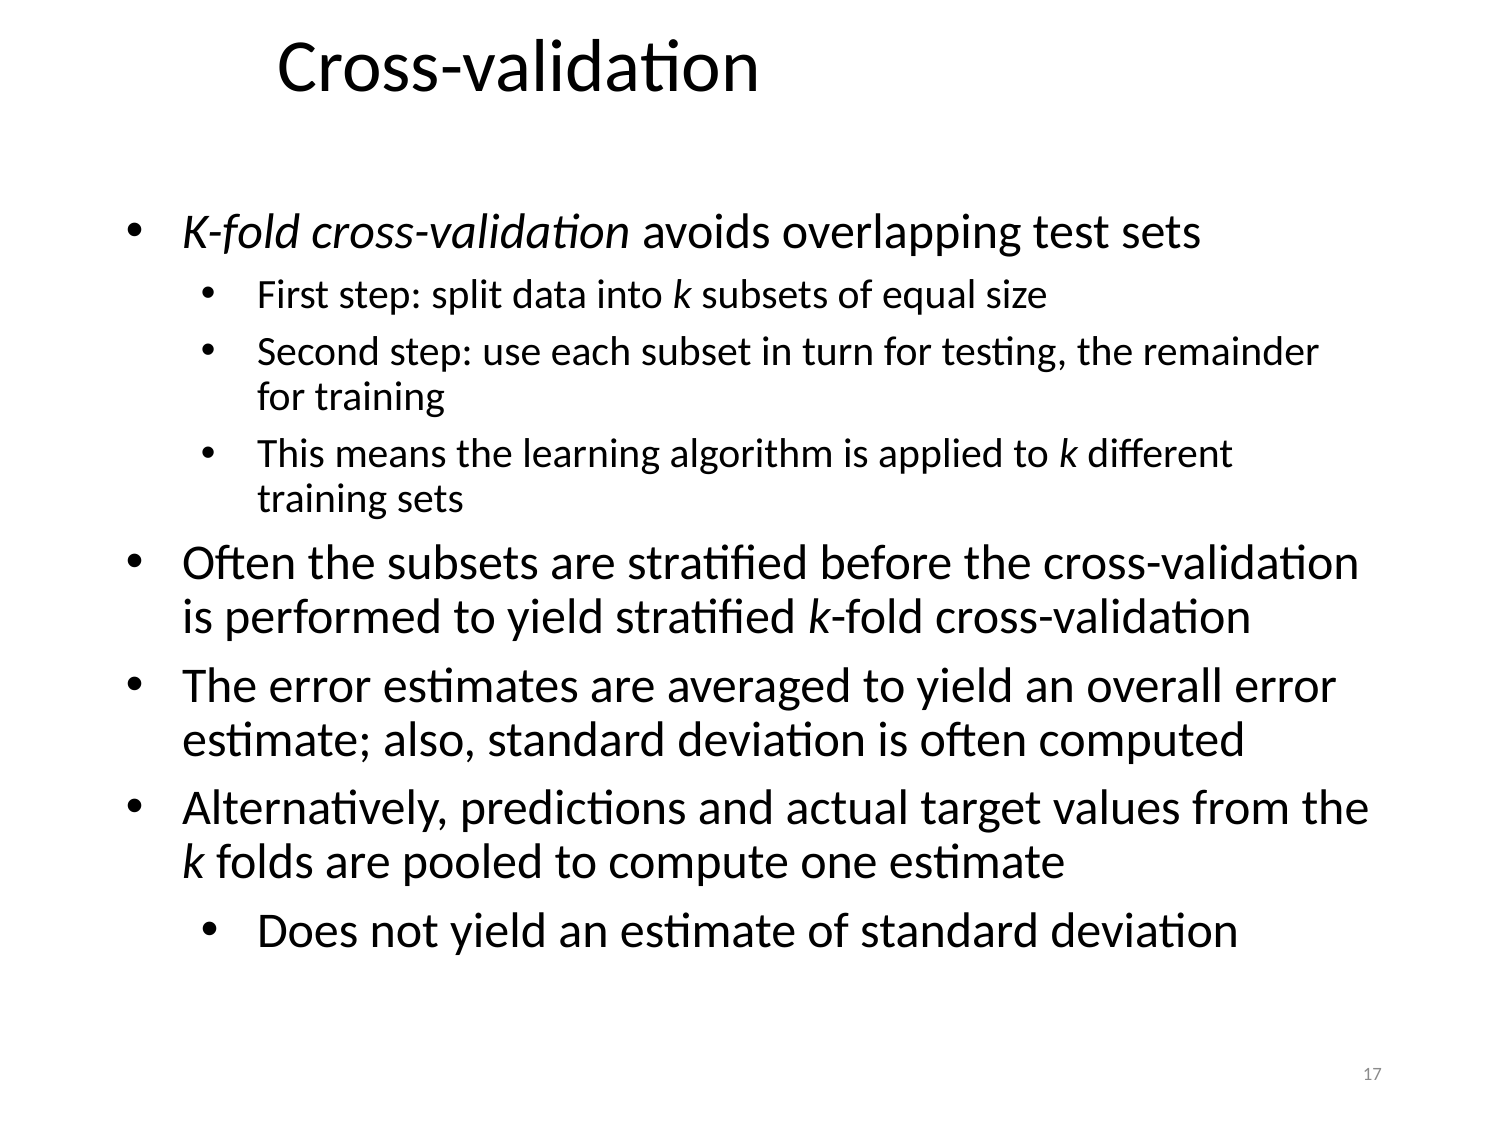

Cross-validation
K-fold cross-validation avoids overlapping test sets
First step: split data into k subsets of equal size
Second step: use each subset in turn for testing, the remainder for training
This means the learning algorithm is applied to k different training sets
Often the subsets are stratified before the cross-validation is performed to yield stratified k-fold cross-validation
The error estimates are averaged to yield an overall error estimate; also, standard deviation is often computed
Alternatively, predictions and actual target values from the k folds are pooled to compute one estimate
Does not yield an estimate of standard deviation
17